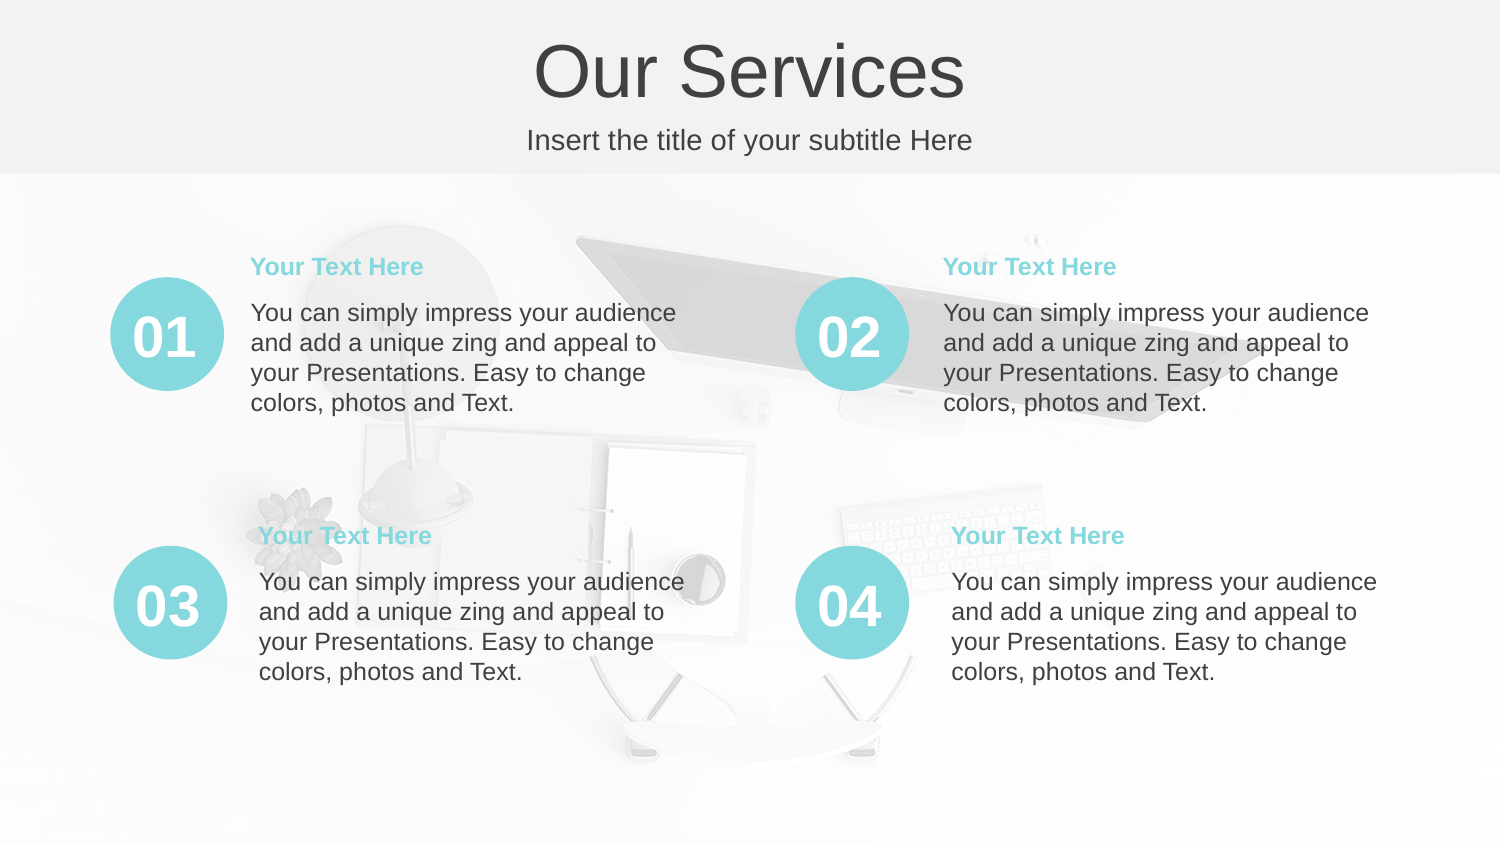

Our Services
Insert the title of your subtitle Here
Your Text Here
You can simply impress your audience and add a unique zing and appeal to your Presentations. Easy to change colors, photos and Text.
Your Text Here
You can simply impress your audience and add a unique zing and appeal to your Presentations. Easy to change colors, photos and Text.

01
02
Your Text Here
You can simply impress your audience and add a unique zing and appeal to your Presentations. Easy to change colors, photos and Text.
Your Text Here
You can simply impress your audience and add a unique zing and appeal to your Presentations. Easy to change colors, photos and Text.

03
04